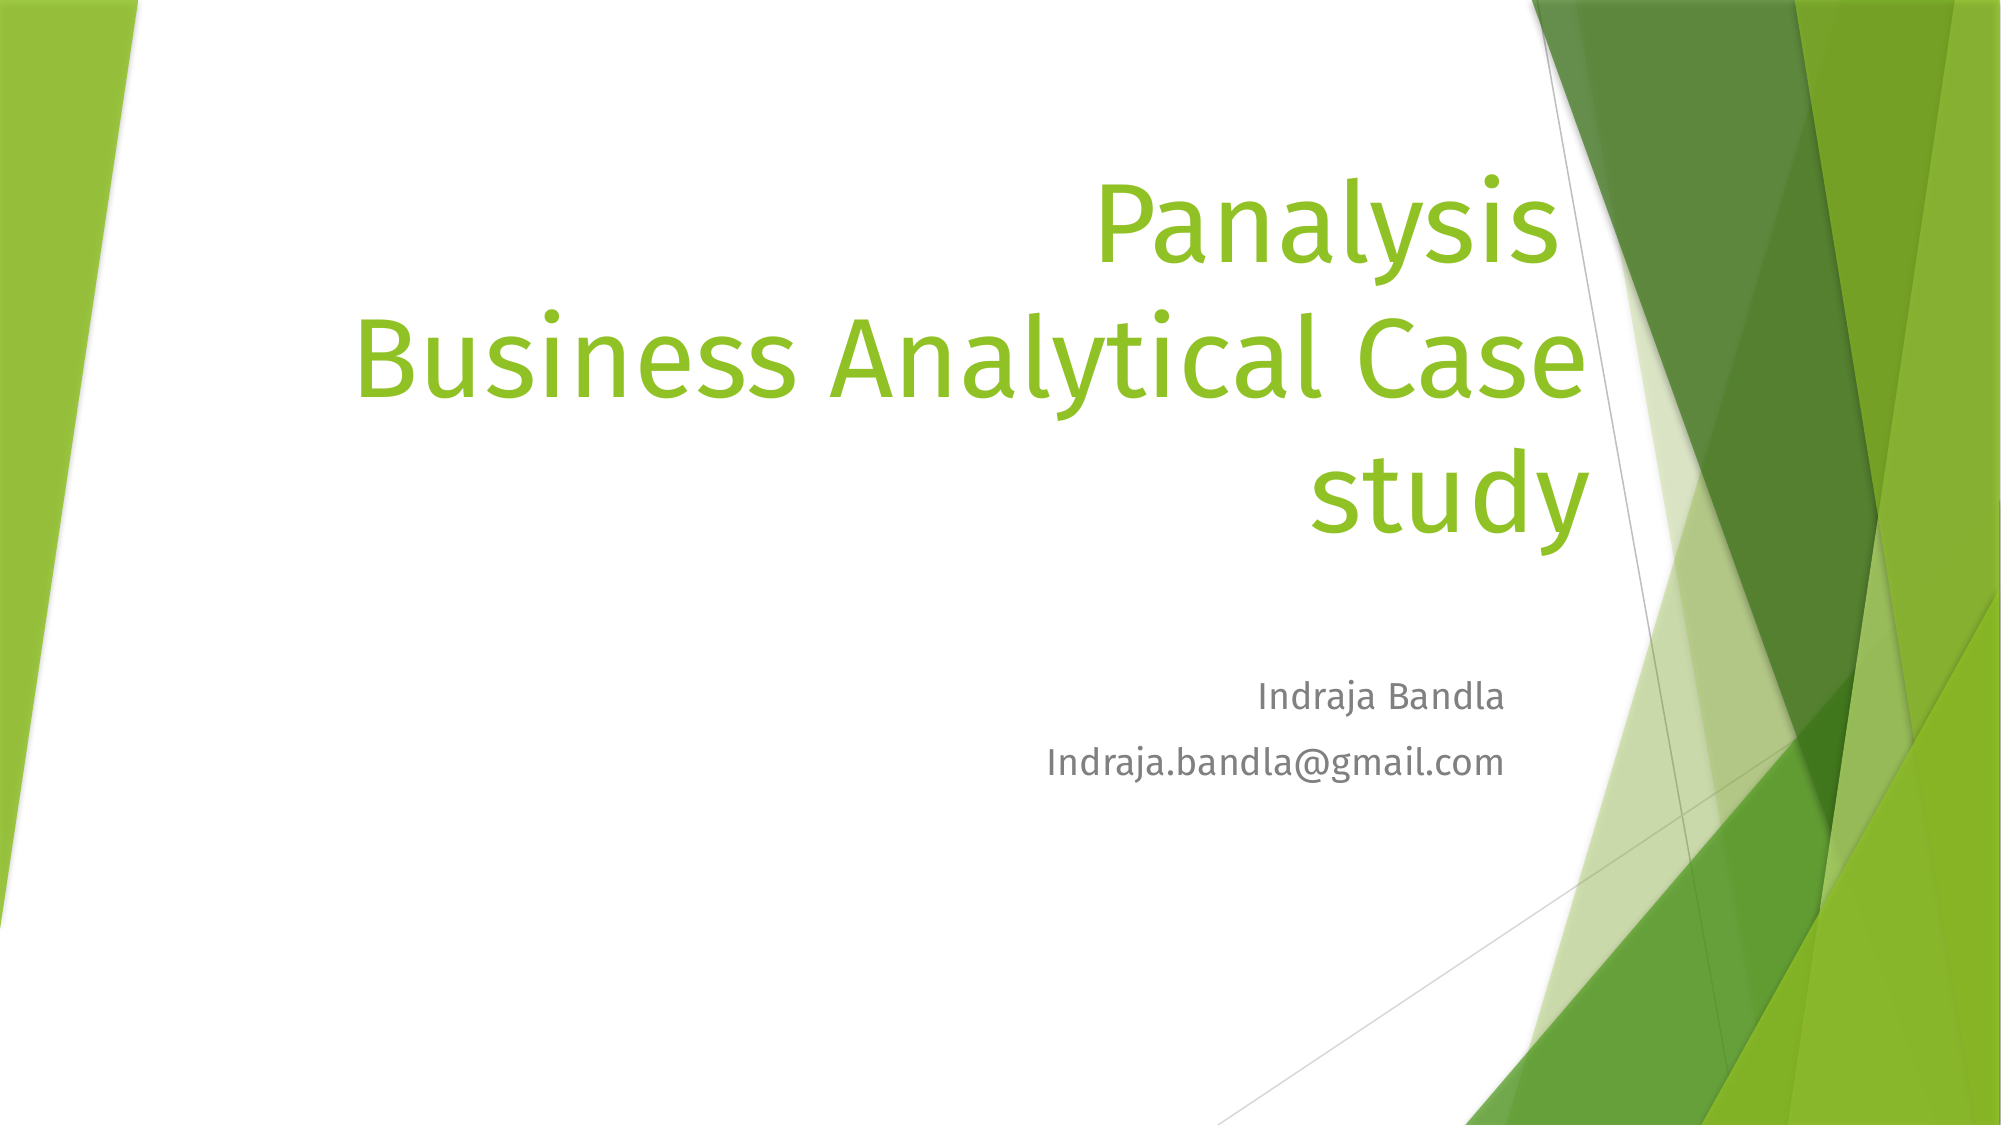

# Panalysis Business Analytical Case study
Indraja Bandla
Indraja.bandla@gmail.com